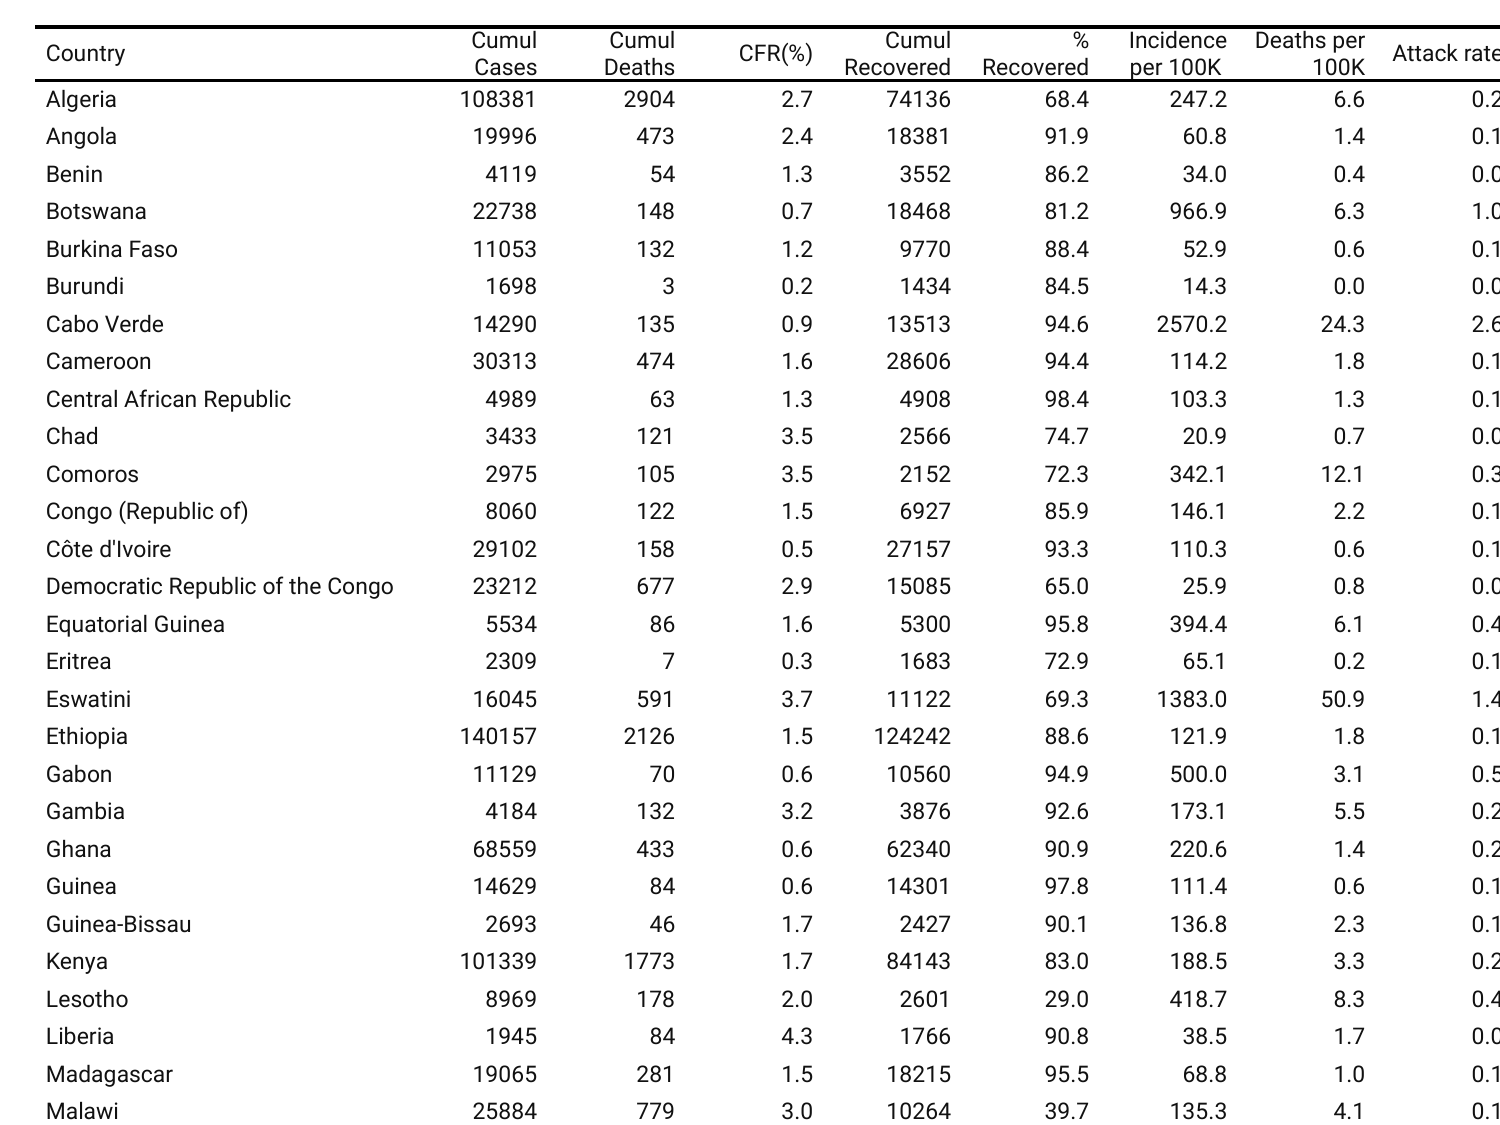

| Country | Cumul Cases | Cumul Deaths | CFR(%) | Cumul Recovered | % Recovered | Incidence per 100K | Deaths per 100K | Attack rate |
| --- | --- | --- | --- | --- | --- | --- | --- | --- |
| Algeria | 108381 | 2904 | 2.7 | 74136 | 68.4 | 247.2 | 6.6 | 0.2 |
| Angola | 19996 | 473 | 2.4 | 18381 | 91.9 | 60.8 | 1.4 | 0.1 |
| Benin | 4119 | 54 | 1.3 | 3552 | 86.2 | 34.0 | 0.4 | 0.0 |
| Botswana | 22738 | 148 | 0.7 | 18468 | 81.2 | 966.9 | 6.3 | 1.0 |
| Burkina Faso | 11053 | 132 | 1.2 | 9770 | 88.4 | 52.9 | 0.6 | 0.1 |
| Burundi | 1698 | 3 | 0.2 | 1434 | 84.5 | 14.3 | 0.0 | 0.0 |
| Cabo Verde | 14290 | 135 | 0.9 | 13513 | 94.6 | 2570.2 | 24.3 | 2.6 |
| Cameroon | 30313 | 474 | 1.6 | 28606 | 94.4 | 114.2 | 1.8 | 0.1 |
| Central African Republic | 4989 | 63 | 1.3 | 4908 | 98.4 | 103.3 | 1.3 | 0.1 |
| Chad | 3433 | 121 | 3.5 | 2566 | 74.7 | 20.9 | 0.7 | 0.0 |
| Comoros | 2975 | 105 | 3.5 | 2152 | 72.3 | 342.1 | 12.1 | 0.3 |
| Congo (Republic of) | 8060 | 122 | 1.5 | 6927 | 85.9 | 146.1 | 2.2 | 0.1 |
| Côte d'Ivoire | 29102 | 158 | 0.5 | 27157 | 93.3 | 110.3 | 0.6 | 0.1 |
| Democratic Republic of the Congo | 23212 | 677 | 2.9 | 15085 | 65.0 | 25.9 | 0.8 | 0.0 |
| Equatorial Guinea | 5534 | 86 | 1.6 | 5300 | 95.8 | 394.4 | 6.1 | 0.4 |
| Eritrea | 2309 | 7 | 0.3 | 1683 | 72.9 | 65.1 | 0.2 | 0.1 |
| Eswatini | 16045 | 591 | 3.7 | 11122 | 69.3 | 1383.0 | 50.9 | 1.4 |
| Ethiopia | 140157 | 2126 | 1.5 | 124242 | 88.6 | 121.9 | 1.8 | 0.1 |
| Gabon | 11129 | 70 | 0.6 | 10560 | 94.9 | 500.0 | 3.1 | 0.5 |
| Gambia | 4184 | 132 | 3.2 | 3876 | 92.6 | 173.1 | 5.5 | 0.2 |
| Ghana | 68559 | 433 | 0.6 | 62340 | 90.9 | 220.6 | 1.4 | 0.2 |
| Guinea | 14629 | 84 | 0.6 | 14301 | 97.8 | 111.4 | 0.6 | 0.1 |
| Guinea-Bissau | 2693 | 46 | 1.7 | 2427 | 90.1 | 136.8 | 2.3 | 0.1 |
| Kenya | 101339 | 1773 | 1.7 | 84143 | 83.0 | 188.5 | 3.3 | 0.2 |
| Lesotho | 8969 | 178 | 2.0 | 2601 | 29.0 | 418.7 | 8.3 | 0.4 |
| Liberia | 1945 | 84 | 4.3 | 1766 | 90.8 | 38.5 | 1.7 | 0.0 |
| Madagascar | 19065 | 281 | 1.5 | 18215 | 95.5 | 68.8 | 1.0 | 0.1 |
| Malawi | 25884 | 779 | 3.0 | 10264 | 39.7 | 135.3 | 4.1 | 0.1 |
| Mali | 8130 | 333 | 4.1 | 6025 | 74.1 | 40.1 | 1.6 | 0.0 |
| Mauritania | 16662 | 422 | 2.5 | 15738 | 94.5 | 358.3 | 9.1 | 0.4 |
| Mauritius | 584 | 10 | 1.7 | 540 | 92.5 | 45.9 | 0.8 | 0.0 |
| Mozambique | 42488 | 427 | 1.0 | 25673 | 60.4 | 135.9 | 1.4 | 0.1 |
| Namibia | 34519 | 364 | 1.1 | 32872 | 95.2 | 1358.5 | 14.3 | 1.4 |
| Niger | 4575 | 164 | 3.6 | 3916 | 85.6 | 18.9 | 0.7 | 0.0 |
| Nigeria | 136030 | 1632 | 1.2 | 110449 | 81.2 | 66.0 | 0.8 | 0.1 |
| Rwanda | 15988 | 210 | 1.3 | 11352 | 71.0 | 123.4 | 1.6 | 0.1 |
| Sao Tome and Principe | 1275 | 17 | 1.3 | 1051 | 82.4 | 581.8 | 7.8 | 0.6 |
| Senegal | 27733 | 659 | 2.4 | 22808 | 82.2 | 165.6 | 3.9 | 0.2 |
| Seychelles | 1279 | 5 | 0.4 | 1087 | 85.0 | 1300.6 | 5.1 | 1.3 |
| Sierra Leone | 3728 | 79 | 2.1 | 2397 | 64.3 | 46.7 | 1.0 | 0.0 |
| South Africa | 1466767 | 45605 | 3.1 | 1327186 | 90.5 | 2473.1 | 76.9 | 2.5 |
| South Sudan | 4106 | 65 | 1.6 | 3621 | 88.2 | 36.7 | 0.6 | 0.0 |
| Togo | 5290 | 79 | 1.5 | 4418 | 83.5 | 63.9 | 1.0 | 0.1 |
| Uganda | 39735 | 327 | 0.8 | 14310 | 36.0 | 86.9 | 0.7 | 0.1 |
| United Republic of Tanzania | 509 | 21 | 4.1 | 180 | 35.4 | 0.9 | 0.0 | 0.0 |
| Zambia | 59003 | 812 | 1.4 | 51305 | 87.0 | 320.9 | 4.4 | 0.3 |
| Zimbabwe | 34171 | 1288 | 3.8 | 27759 | 81.2 | 229.9 | 8.7 | 0.2 |
| Total | 2609372 | 64758 | 2.5 | 2242182 | 85.9 | 232.9 | 5.8 | 0.2 |